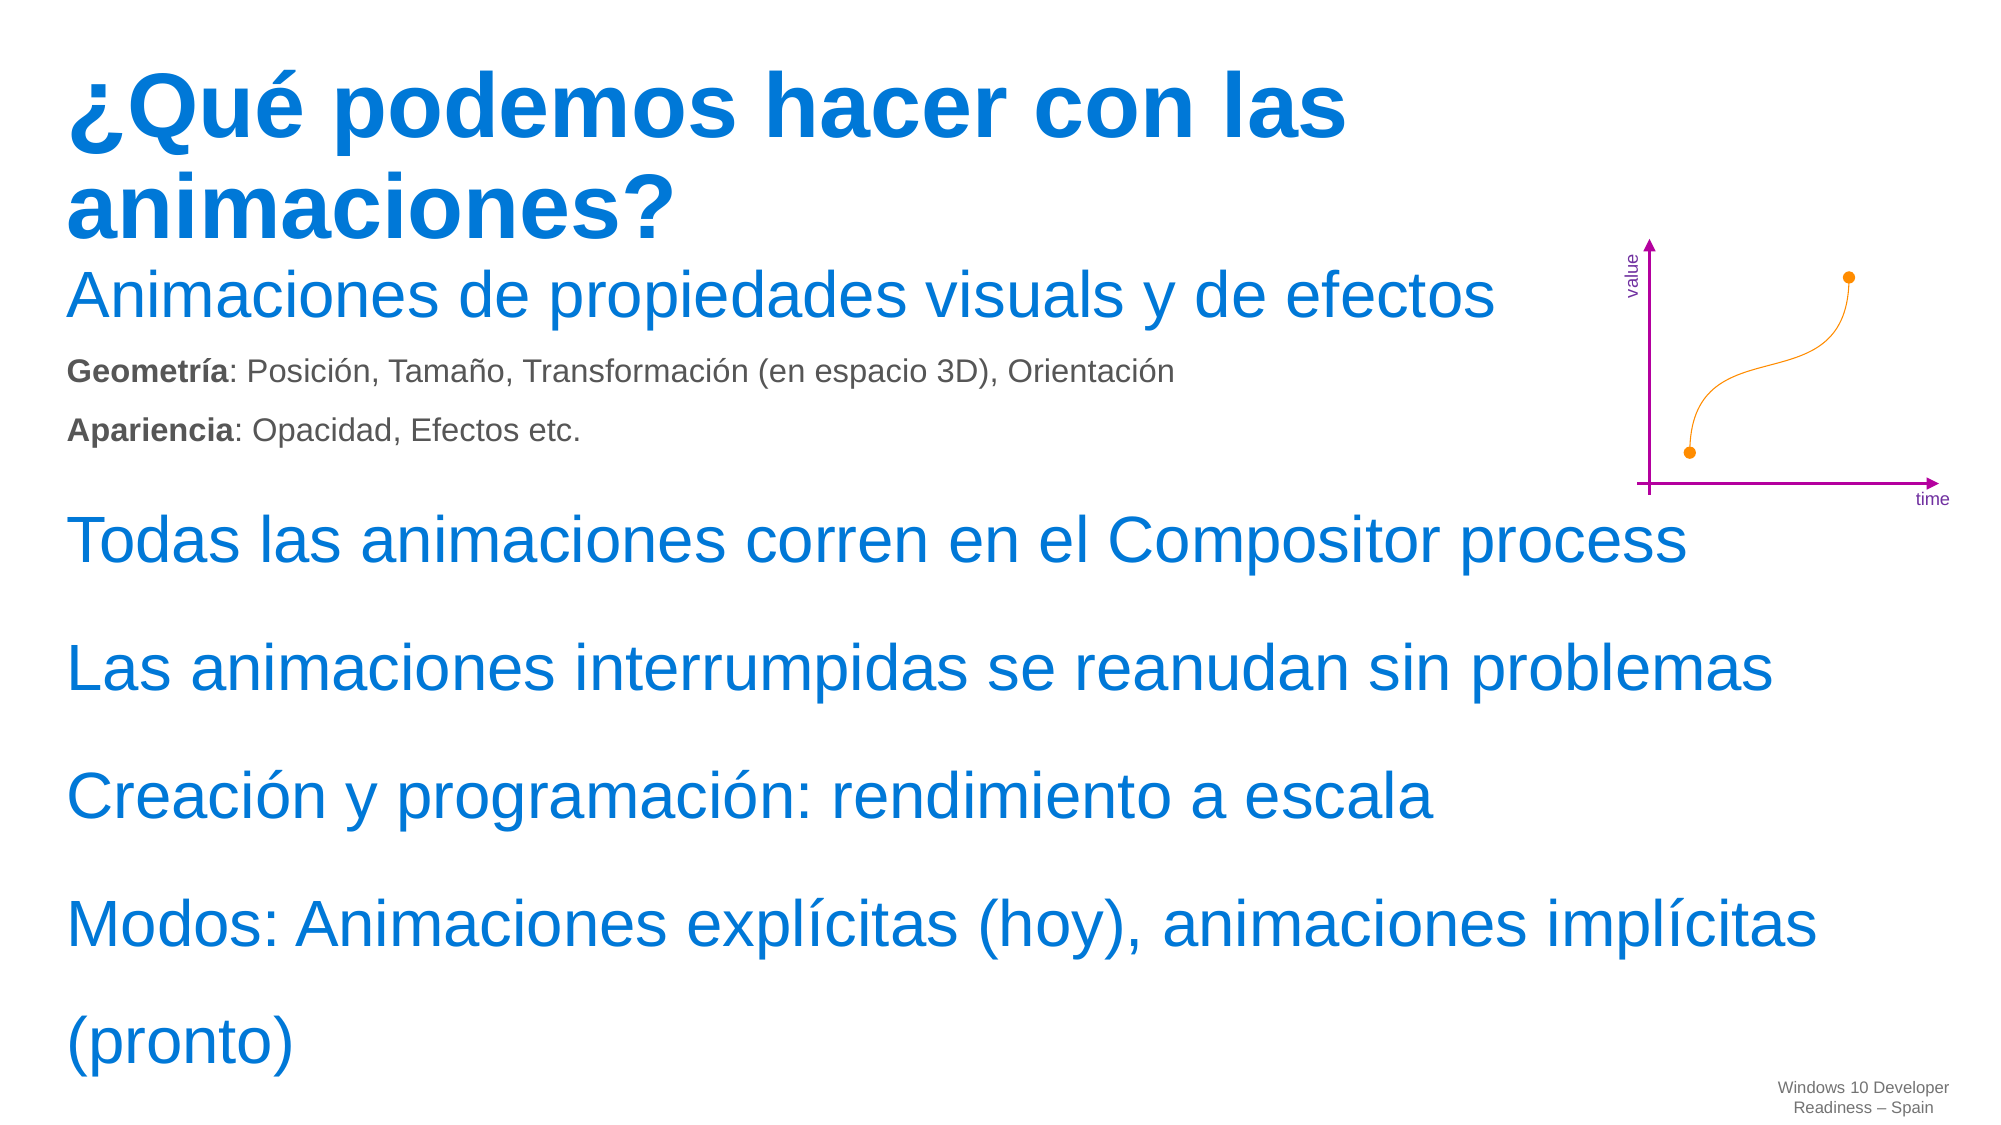

# ¿Qué podemos hacer con las animaciones?
Animaciones de propiedades visuals y de efectos
Geometría: Posición, Tamaño, Transformación (en espacio 3D), Orientación
Apariencia: Opacidad, Efectos etc.
Todas las animaciones corren en el Compositor process
Las animaciones interrumpidas se reanudan sin problemas
Creación y programación: rendimiento a escala
Modos: Animaciones explícitas (hoy), animaciones implícitas  (pronto)
value
time